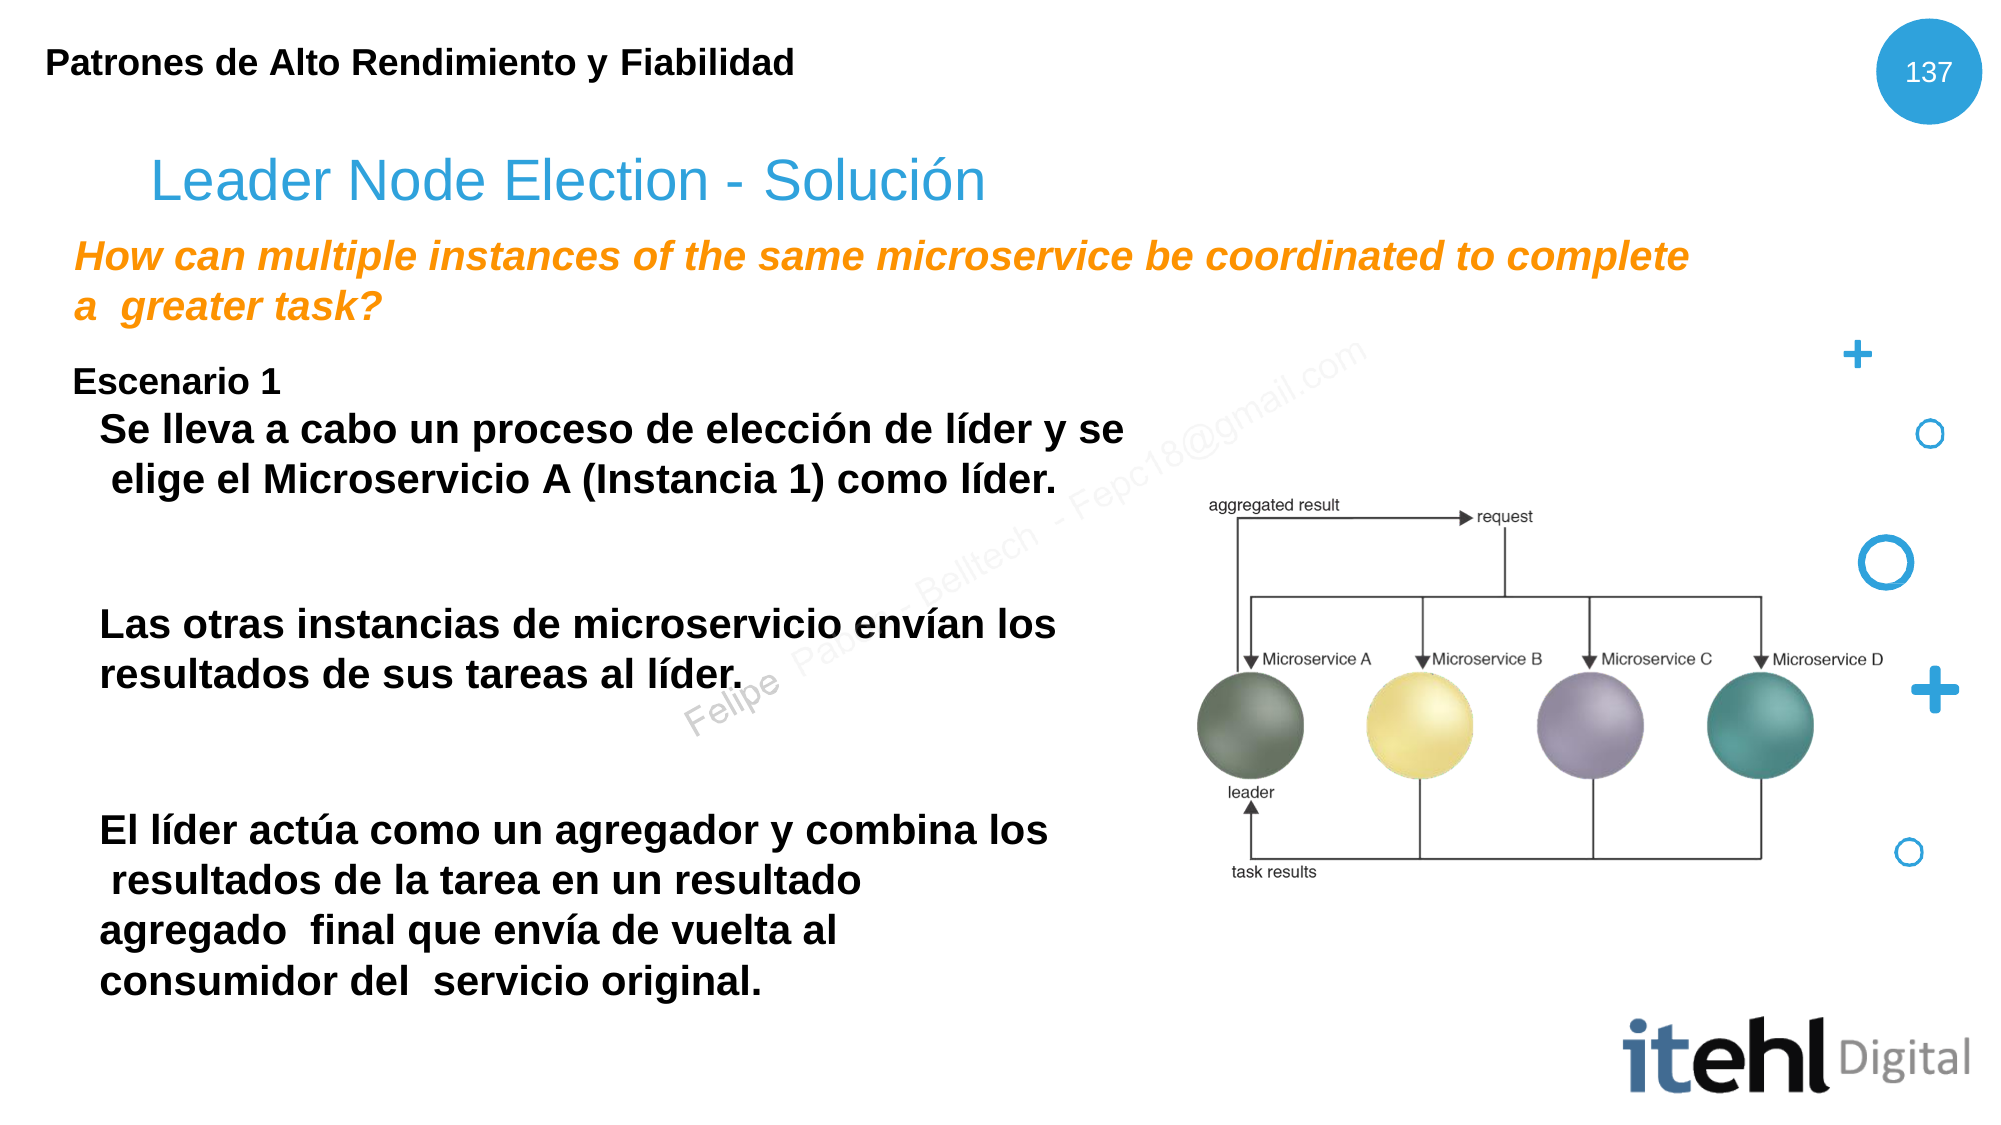

Patrones de Alto Rendimiento y Fiabilidad
137
# Leader Node Election - Solución
How can multiple instances of the same microservice be coordinated to complete a  greater task?
Escenario 1
Se lleva a cabo un proceso de elección de líder y se  elige el Microservicio A (Instancia 1) como líder.

Las otras instancias de microservicio envían los
resultados de sus tareas al líder.

El líder actúa como un agregador y combina los  resultados de la tarea en un resultado agregado  final que envía de vuelta al consumidor del  servicio original.